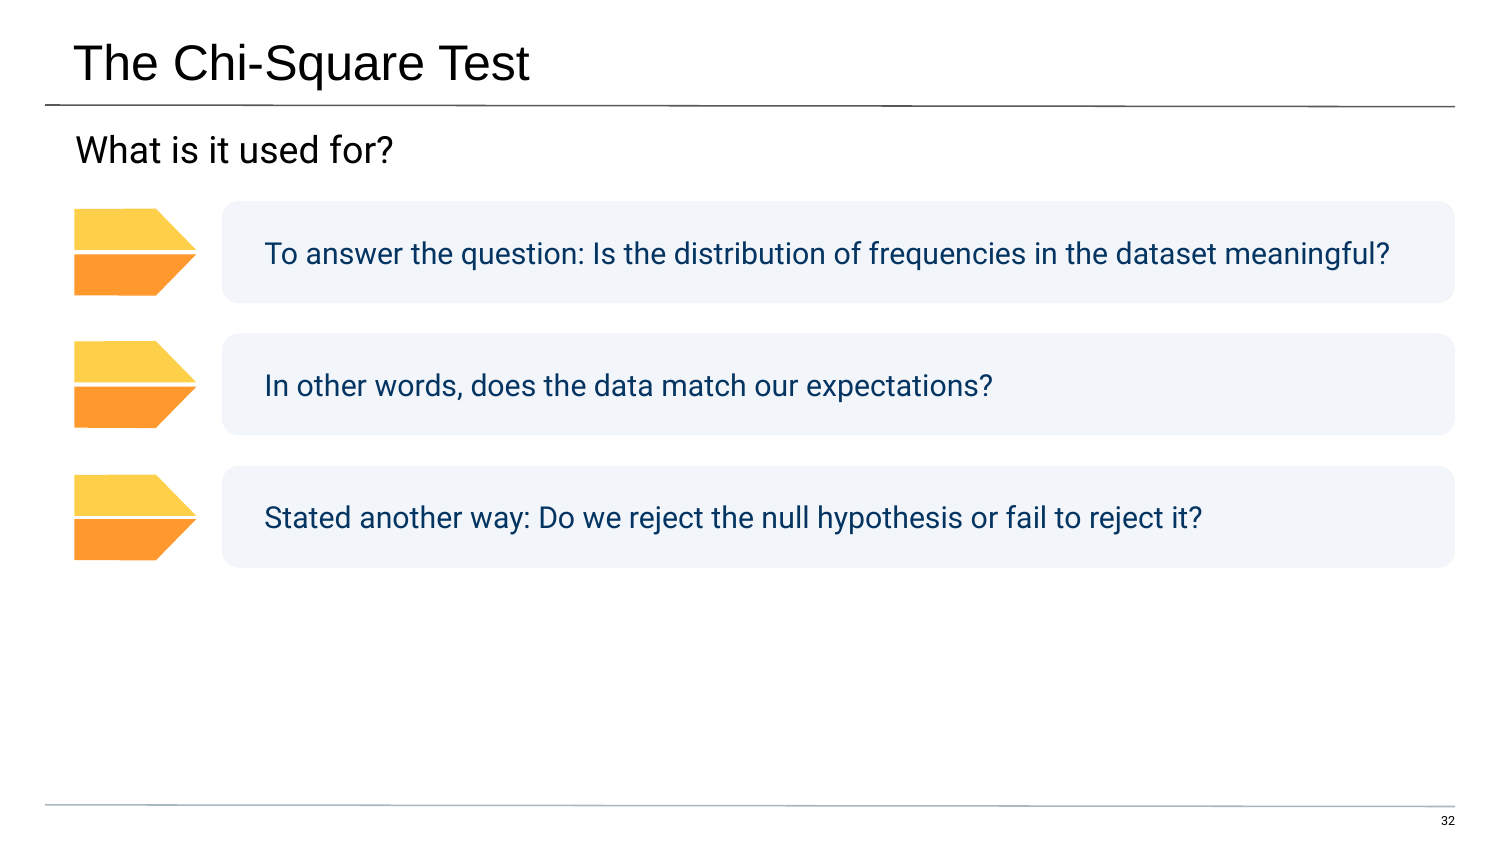

# The Chi-Square Test
What is it used for?
To answer the question: Is the distribution of frequencies in the dataset meaningful?

In other words, does the data match our expectations?

Stated another way: Do we reject the null hypothesis or fail to reject it?